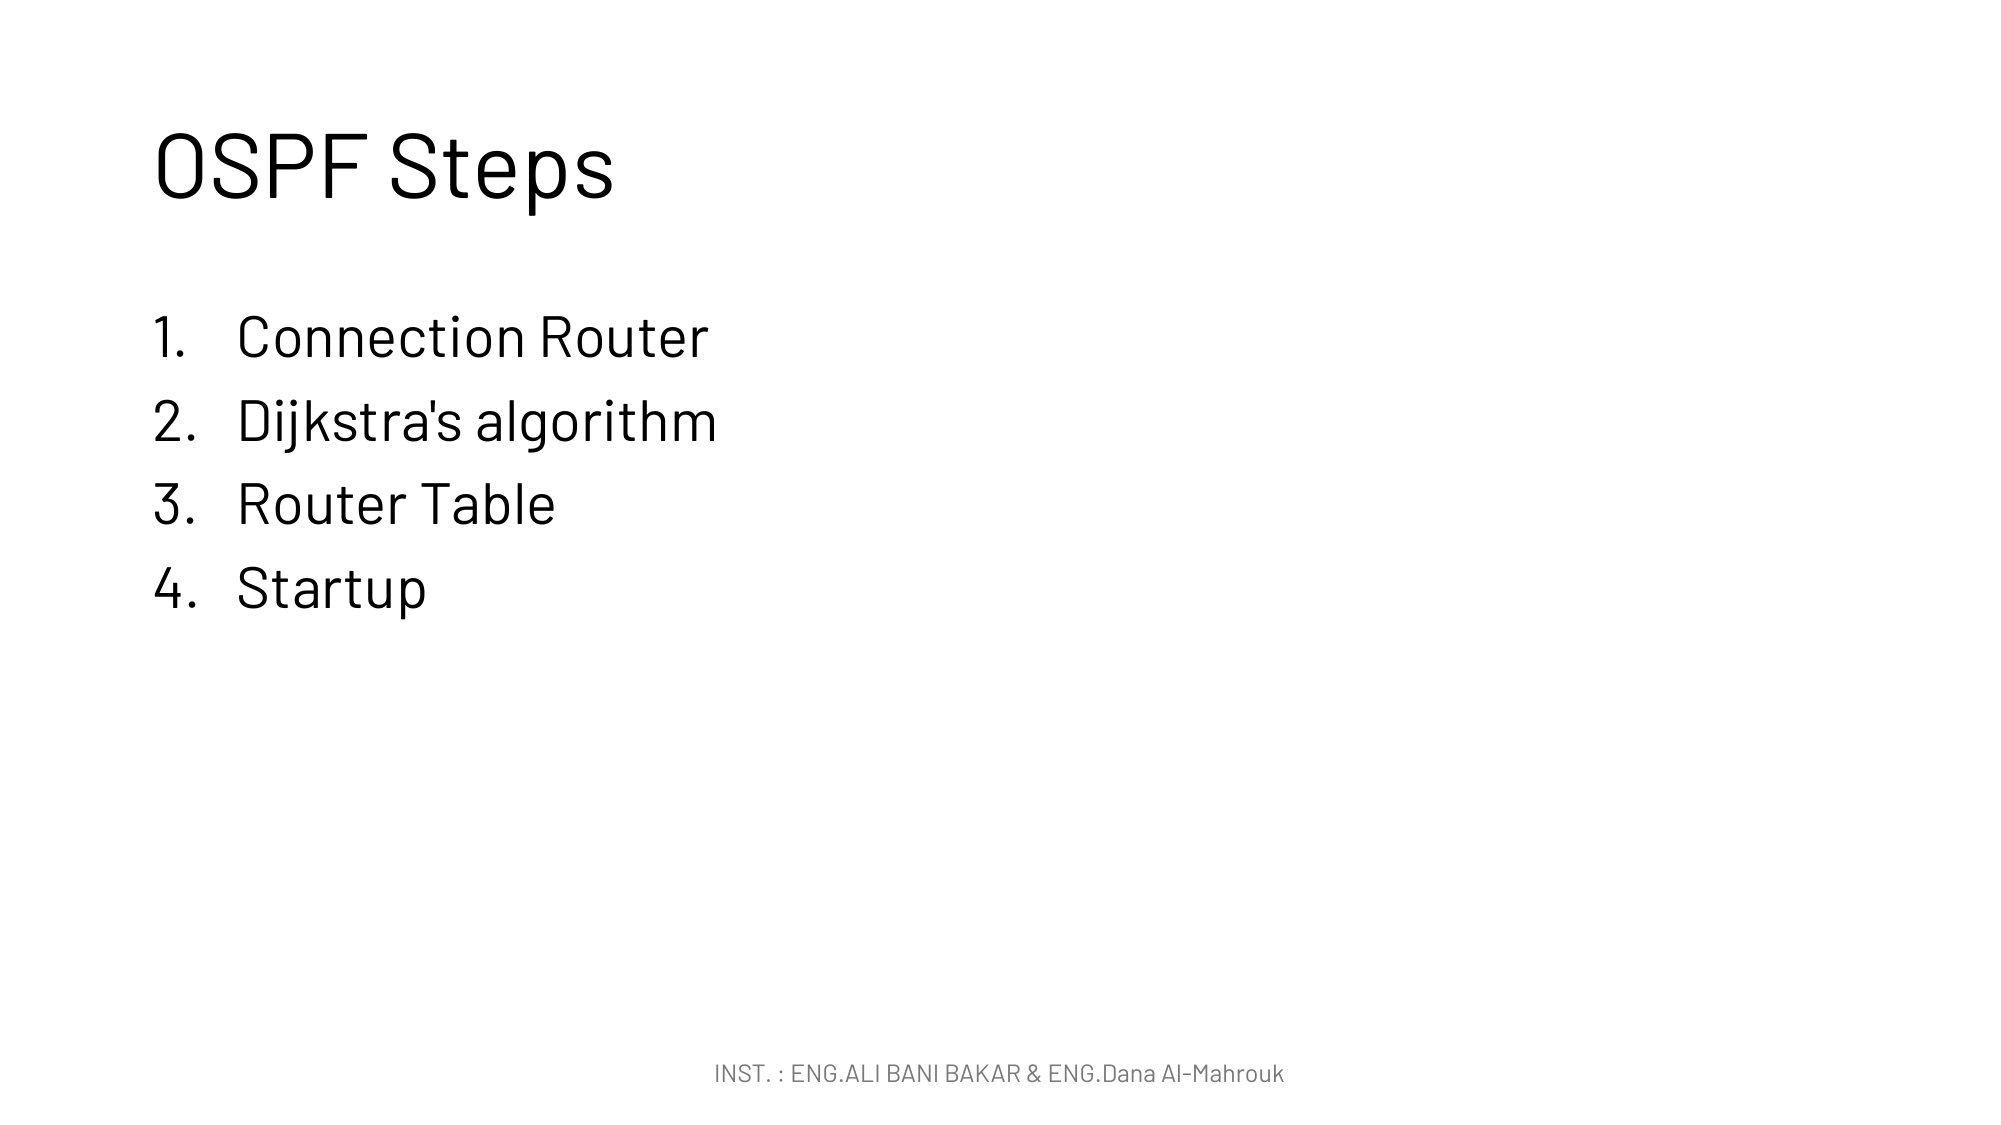

# OSPF Steps
Connection Router
Dijkstra's algorithm
Router Table
Startup
INST. : ENG.ALI BANI BAKAR & ENG.Dana Al-Mahrouk